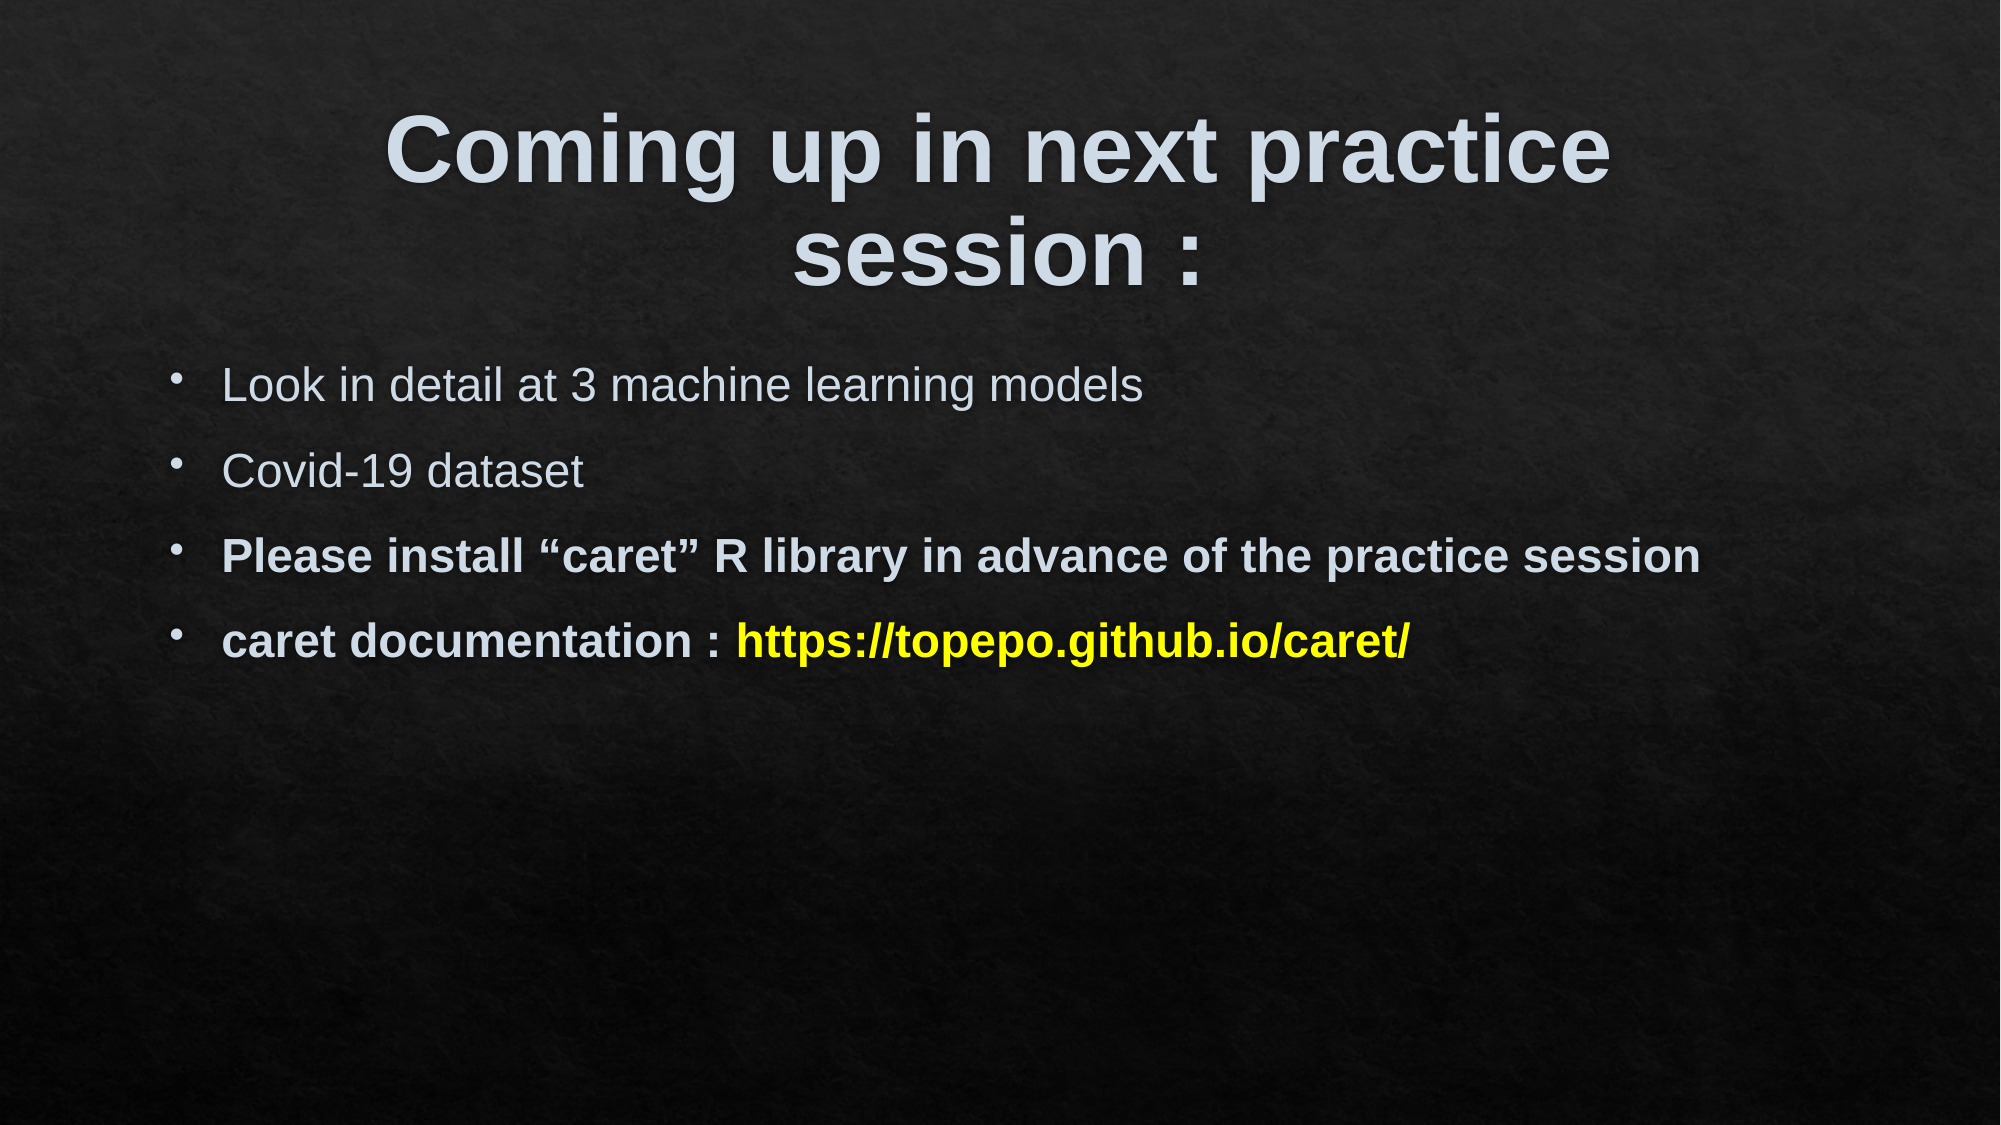

# Coming up in next practice session :
Look in detail at 3 machine learning models
Covid-19 dataset
Please install “caret” R library in advance of the practice session
caret documentation : https://topepo.github.io/caret/